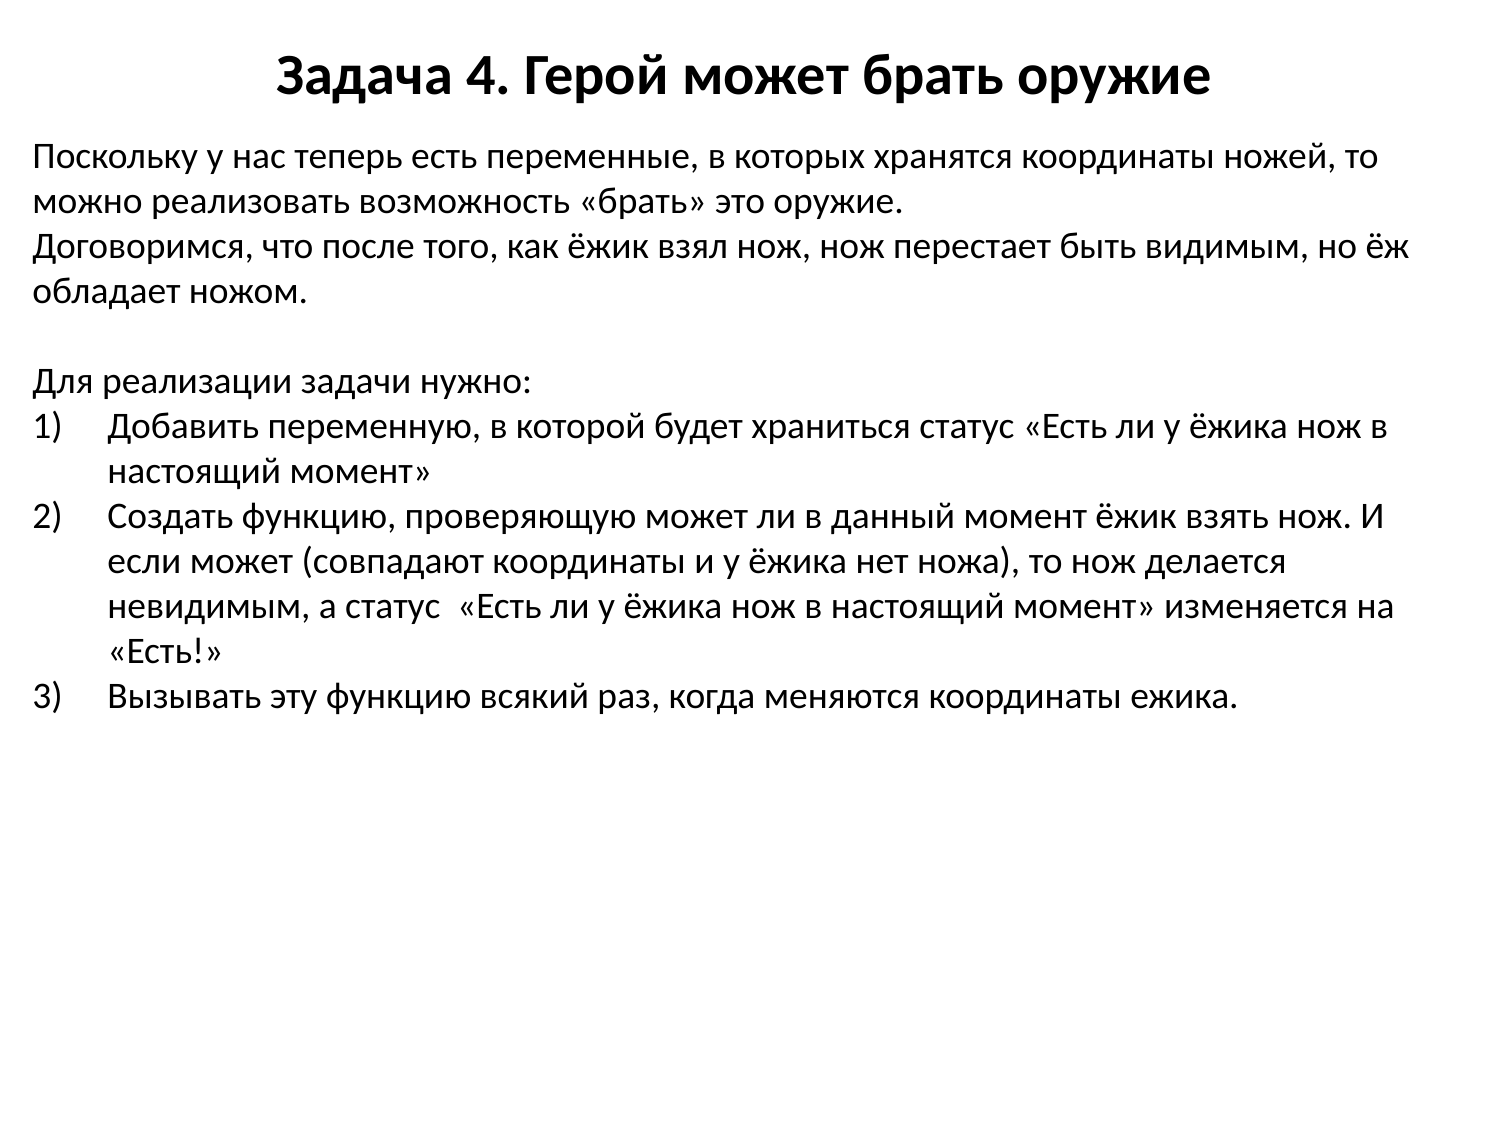

# Задача 4. Герой может брать оружие
Поскольку у нас теперь есть переменные, в которых хранятся координаты ножей, то можно реализовать возможность «брать» это оружие.
Договоримся, что после того, как ёжик взял нож, нож перестает быть видимым, но ёж обладает ножом.

Для реализации задачи нужно:
Добавить переменную, в которой будет храниться статус «Есть ли у ёжика нож в настоящий момент»
Создать функцию, проверяющую может ли в данный момент ёжик взять нож. И если может (совпадают координаты и у ёжика нет ножа), то нож делается невидимым, а статус  «Есть ли у ёжика нож в настоящий момент» изменяется на «Есть!»
Вызывать эту функцию всякий раз, когда меняются координаты ежика.